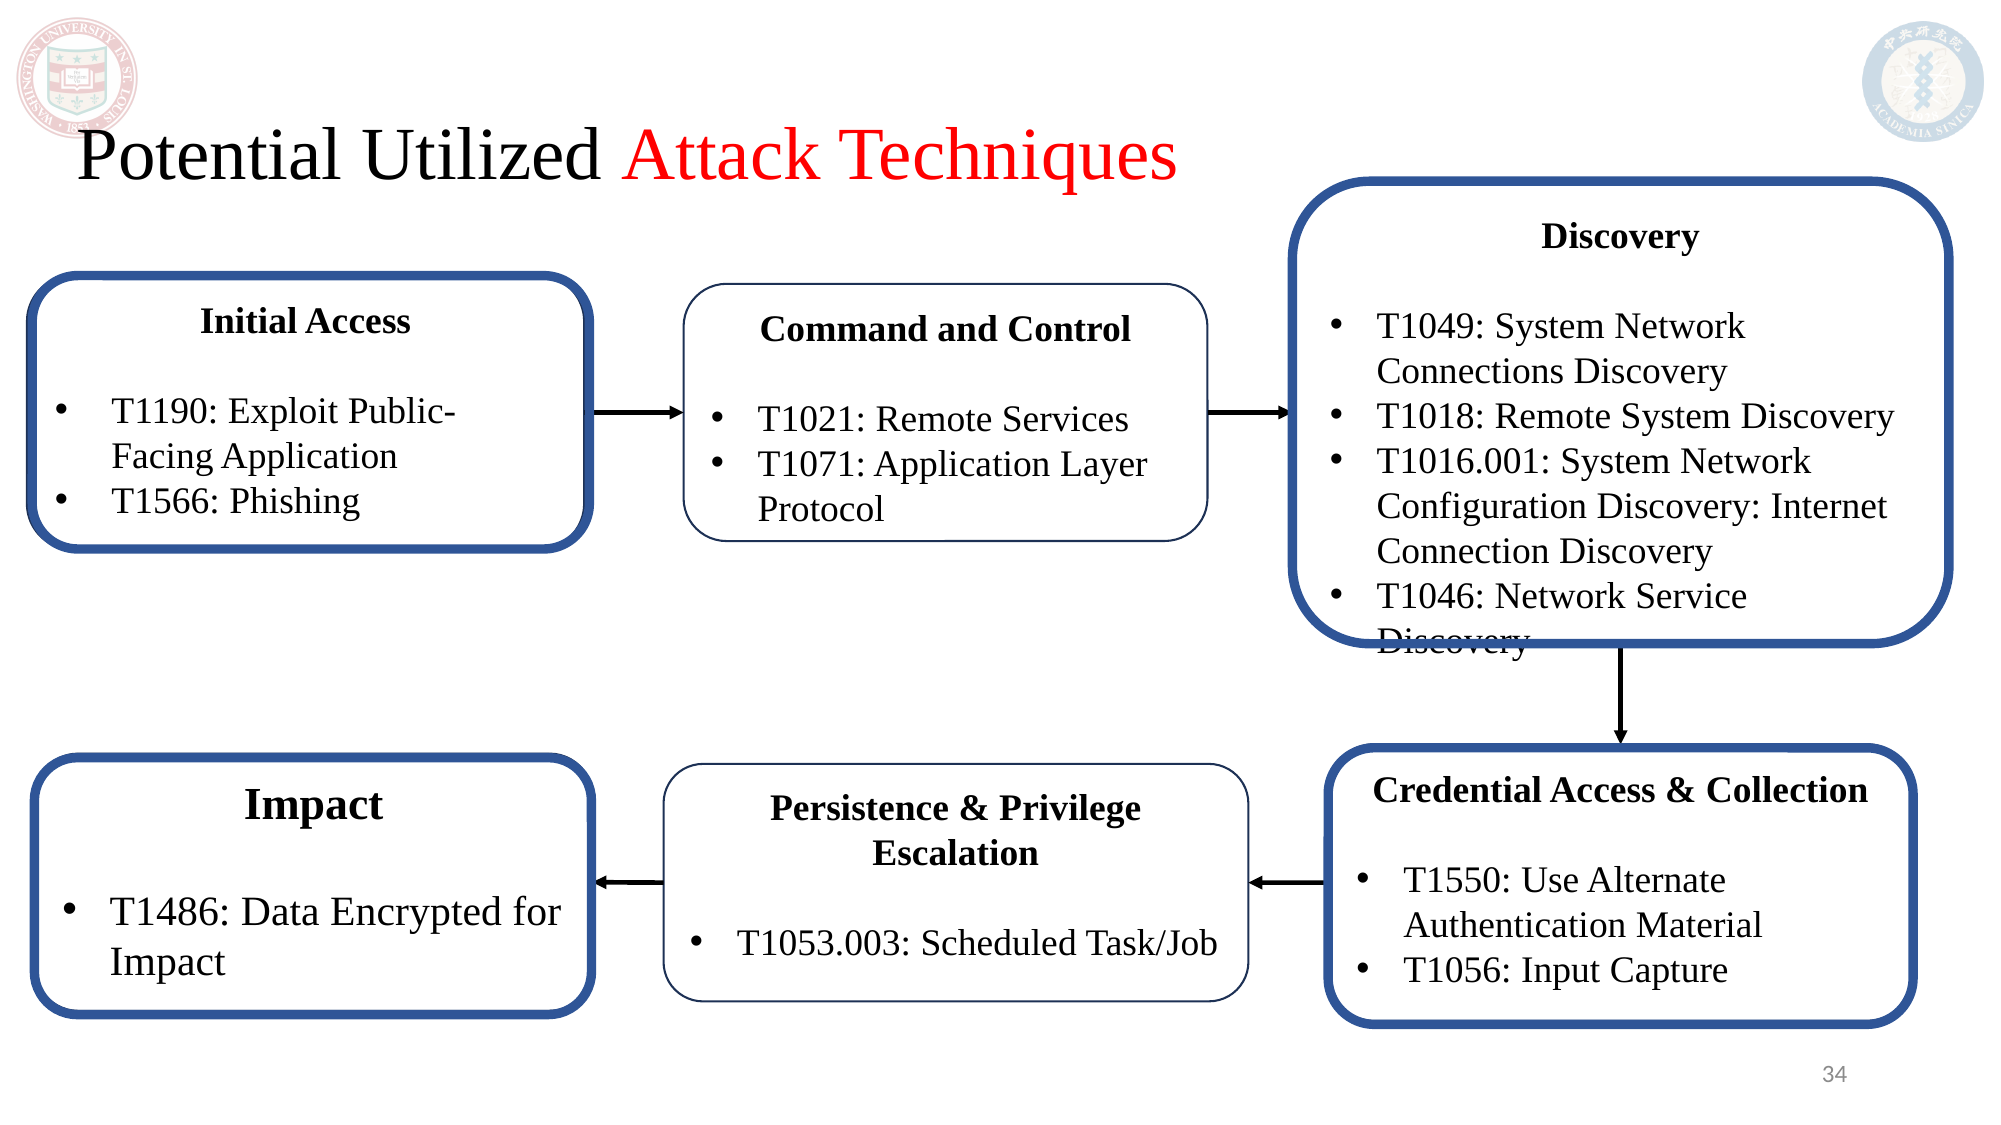

Potential Utilized Attack Techniques

Discovery

T1049: System Network Connections Discovery
T1018: Remote System Discovery
T1016.001: System Network Configuration Discovery: Internet Connection Discovery
T1046: Network Service Discovery
Initial Access

T1190: Exploit Public-Facing Application
T1566: Phishing

Command and Control

T1021: Remote Services
T1071: Application Layer Protocol
Credential Access & Collection

T1550: Use Alternate Authentication Material
T1056: Input Capture

Impact

T1486: Data Encrypted for Impact

Persistence & Privilege Escalation

T1053.003: Scheduled Task/Job
34